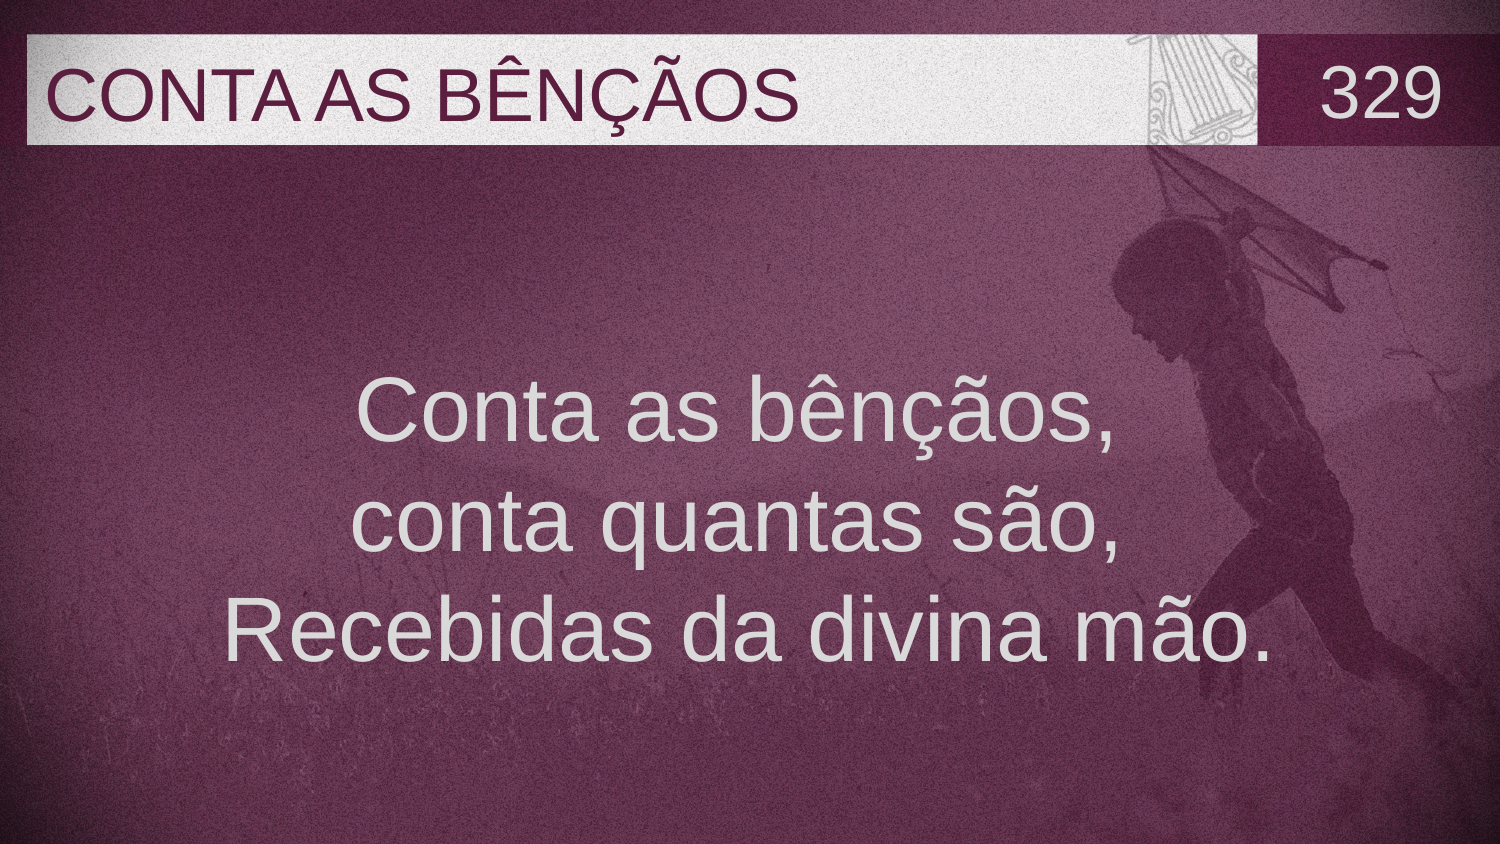

# CONTA AS BÊNÇÃOS
329
Conta as bênçãos,
conta quantas são,
Recebidas da divina mão.